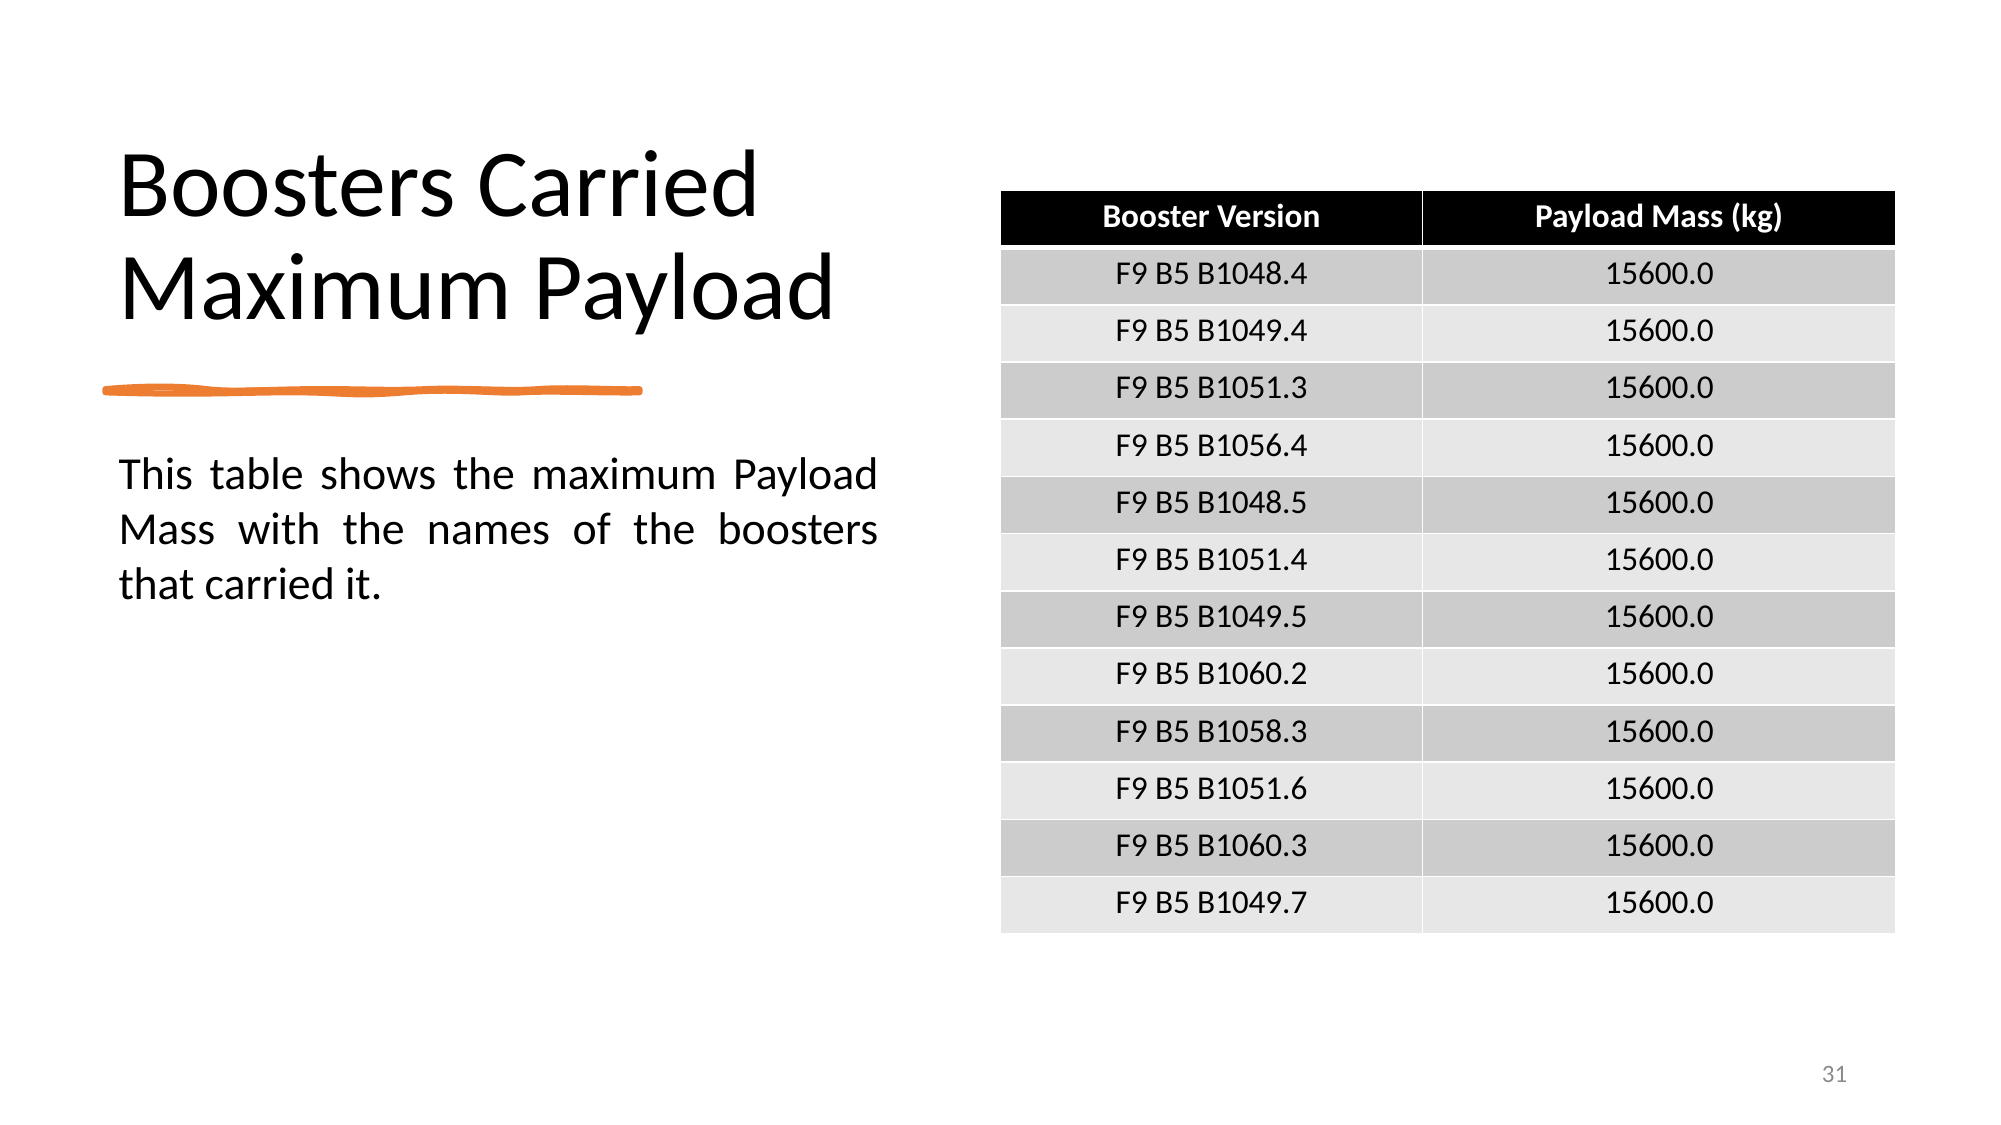

Boosters Carried Maximum Payload
| Booster Version | Payload Mass (kg) |
| --- | --- |
| F9 B5 B1048.4 | 15600.0 |
| F9 B5 B1049.4 | 15600.0 |
| F9 B5 B1051.3 | 15600.0 |
| F9 B5 B1056.4 | 15600.0 |
| F9 B5 B1048.5 | 15600.0 |
| F9 B5 B1051.4 | 15600.0 |
| F9 B5 B1049.5 | 15600.0 |
| F9 B5 B1060.2 | 15600.0 |
| F9 B5 B1058.3 | 15600.0 |
| F9 B5 B1051.6 | 15600.0 |
| F9 B5 B1060.3 | 15600.0 |
| F9 B5 B1049.7 | 15600.0 |

This table shows the maximum Payload Mass with the names of the boosters that carried it.
31